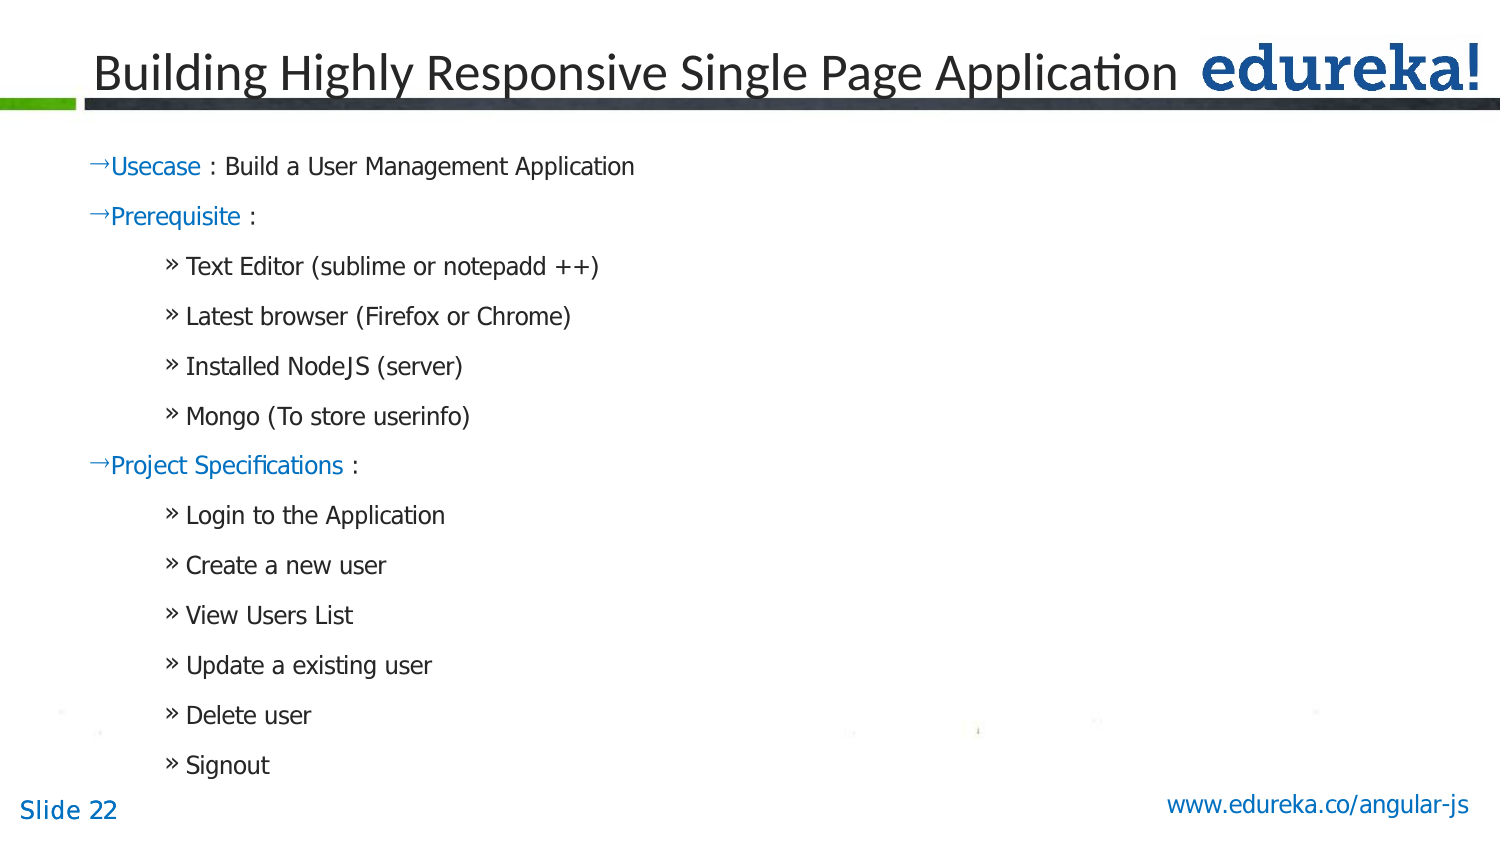

# Building Highly Responsive Single Page Application
Usecase : Build a User Management Application
Prerequisite :
Text Editor (sublime or notepadd ++)
Latest browser (Firefox or Chrome)
Installed NodeJS (server)
Mongo (To store userinfo)
Project Specifications :
Login to the Application
Create a new user
View Users List
Update a existing user
Delete user
Signout